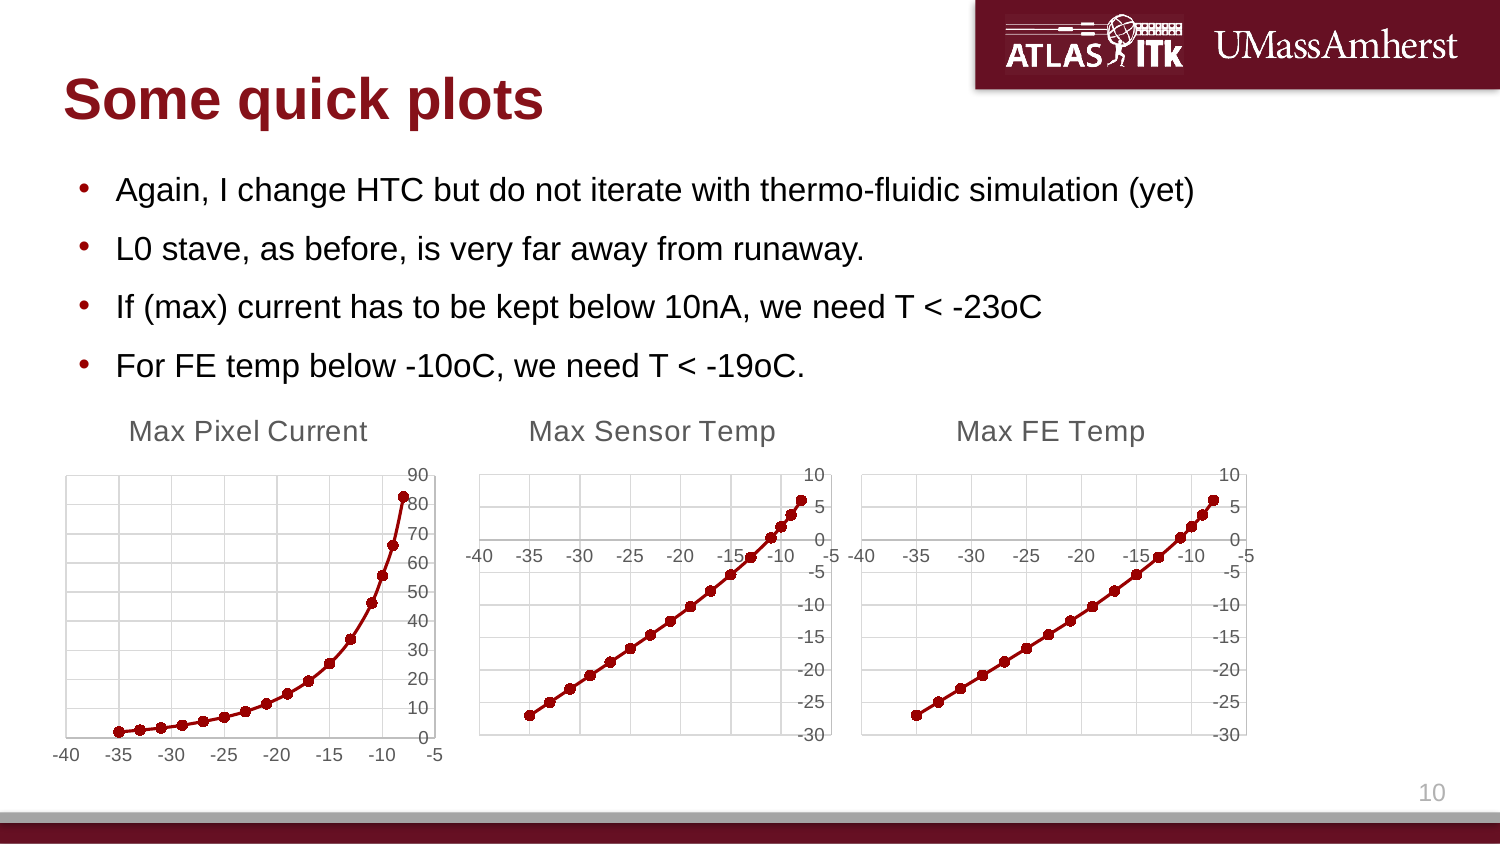

# Some quick plots
Again, I change HTC but do not iterate with thermo-fluidic simulation (yet)
L0 stave, as before, is very far away from runaway.
If (max) current has to be kept below 10nA, we need T < -23oC
For FE temp below -10oC, we need T < -19oC.

### Chart: Max Pixel Current

| Category |  |
|---|---|

### Chart: Max Sensor Temp

| Category |  |
|---|---|

### Chart: Max FE Temp

| Category |  |
|---|---|
10